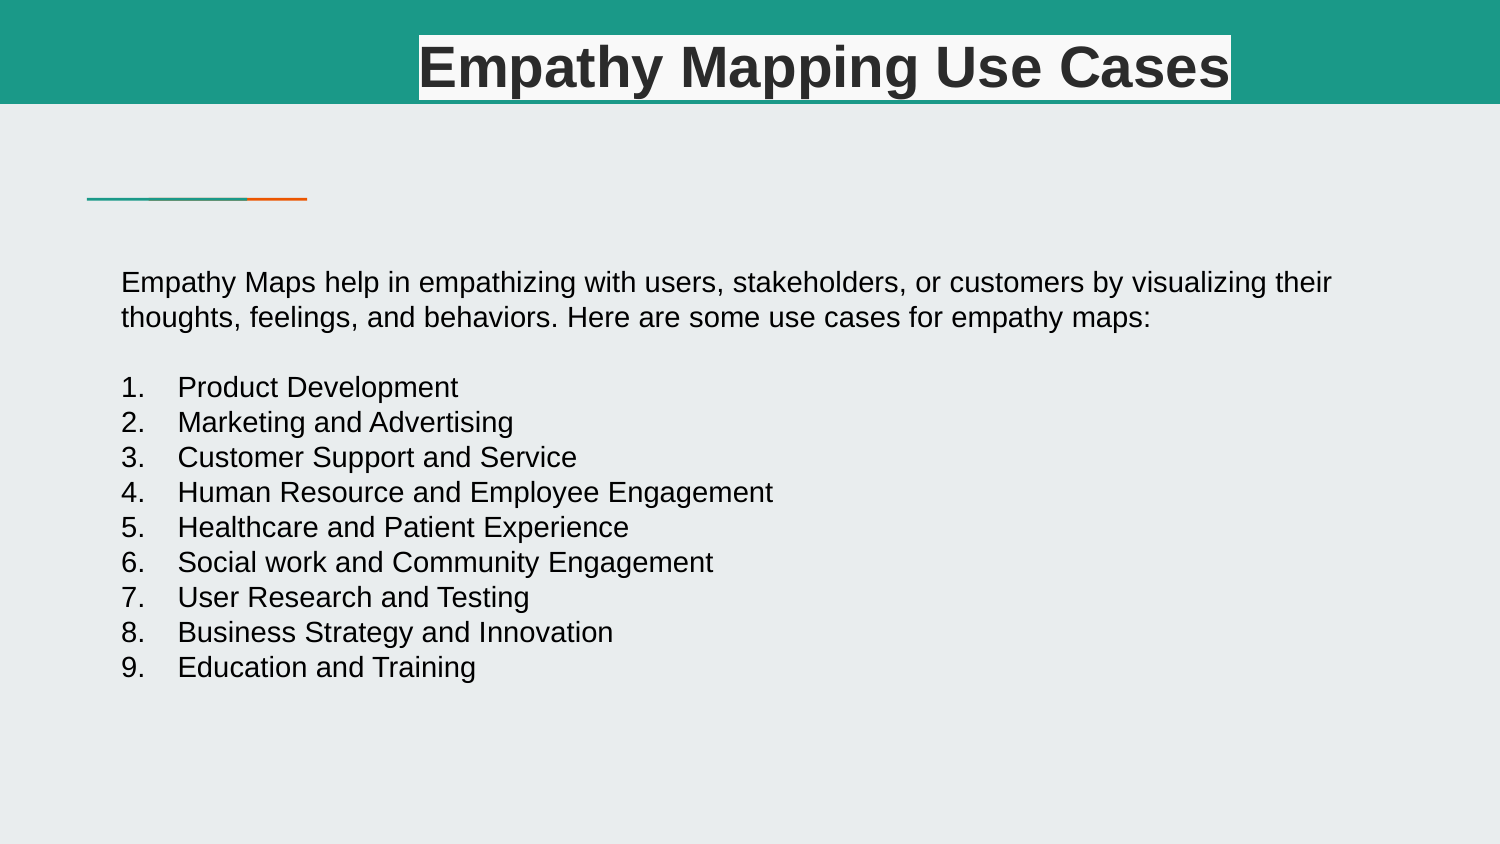

# Empathy Mapping Use Cases

Empathy Maps help in empathizing with users, stakeholders, or customers by visualizing their thoughts, feelings, and behaviors. Here are some use cases for empathy maps:

Product Development
Marketing and Advertising
Customer Support and Service
Human Resource and Employee Engagement
Healthcare and Patient Experience
Social work and Community Engagement
User Research and Testing
Business Strategy and Innovation
Education and Training